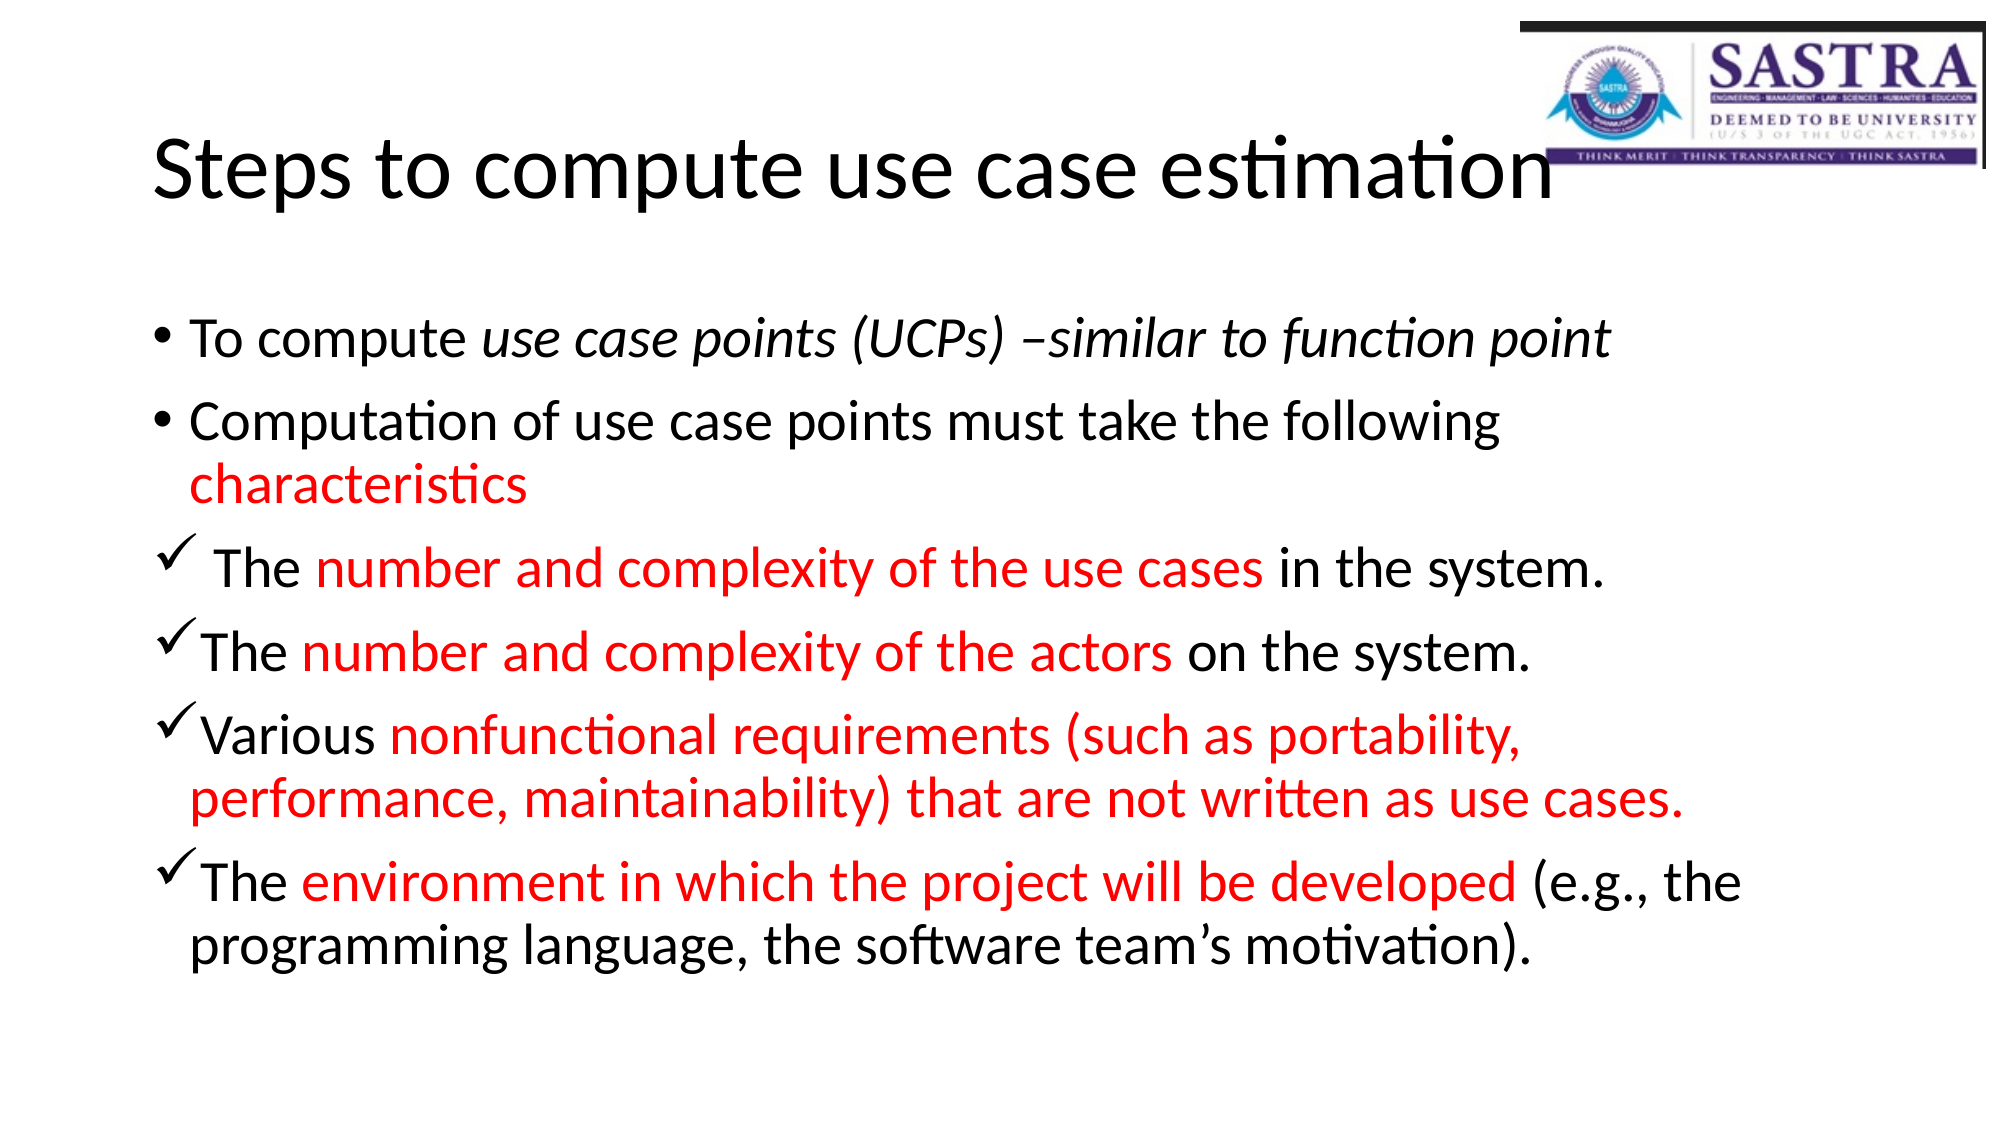

# Steps to compute use case estimation
To compute use case points (UCPs) –similar to function point
Computation of use case points must take the following characteristics
 The number and complexity of the use cases in the system.
The number and complexity of the actors on the system.
Various nonfunctional requirements (such as portability, performance, maintainability) that are not written as use cases.
The environment in which the project will be developed (e.g., the programming language, the software team’s motivation).